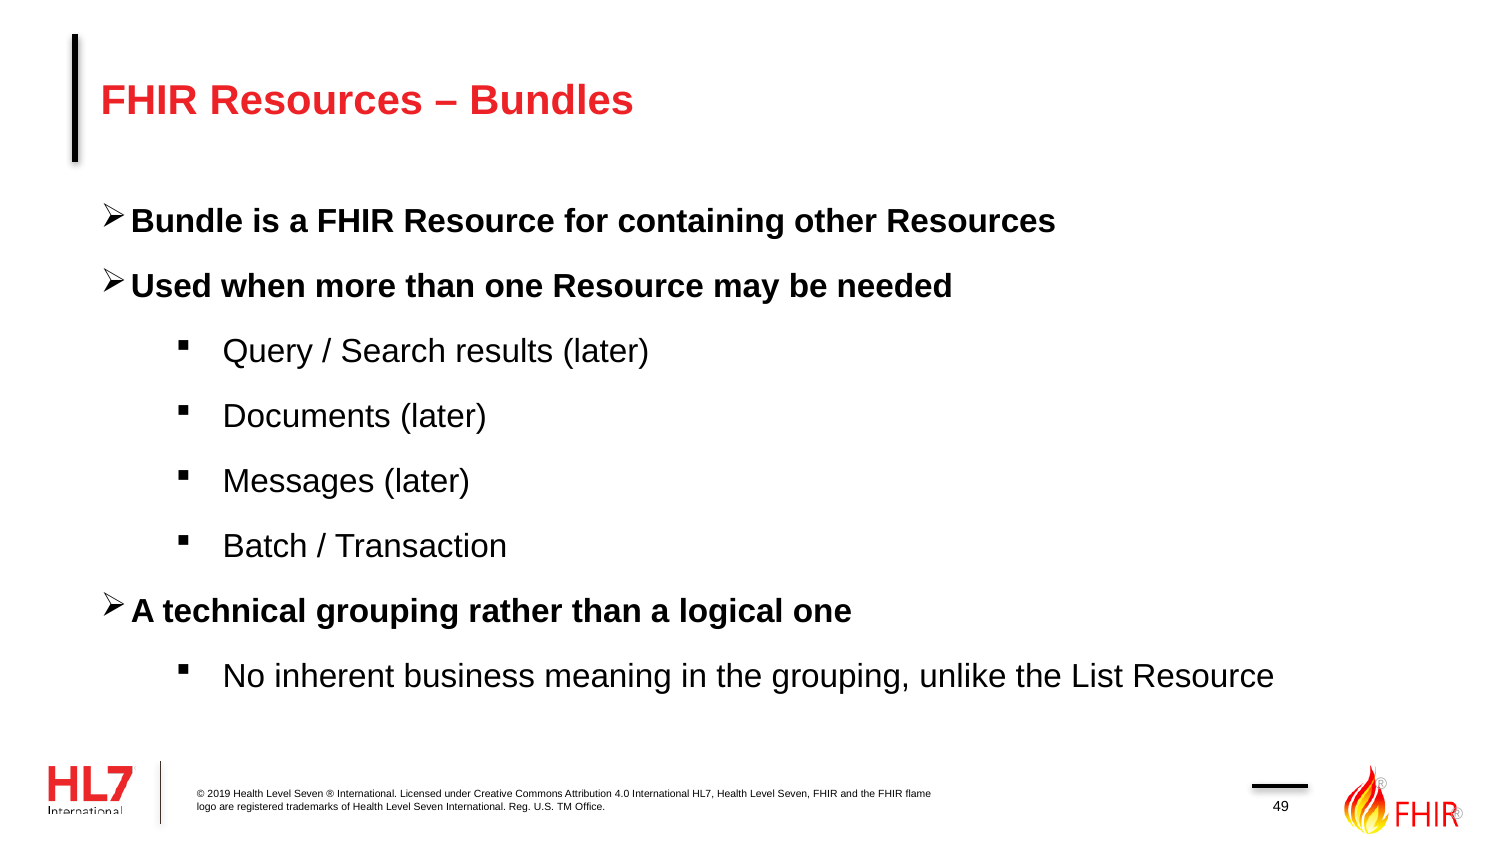

# FHIR Resources – Bundles
Bundle is a FHIR Resource for containing other Resources
Used when more than one Resource may be needed
Query / Search results (later)
Documents (later)
Messages (later)
Batch / Transaction
A technical grouping rather than a logical one
No inherent business meaning in the grouping, unlike the List Resource
49
© 2019 Health Level Seven ® International. Licensed under Creative Commons Attribution 4.0 International HL7, Health Level Seven, FHIR and the FHIR flame logo are registered trademarks of Health Level Seven International. Reg. U.S. TM Office.